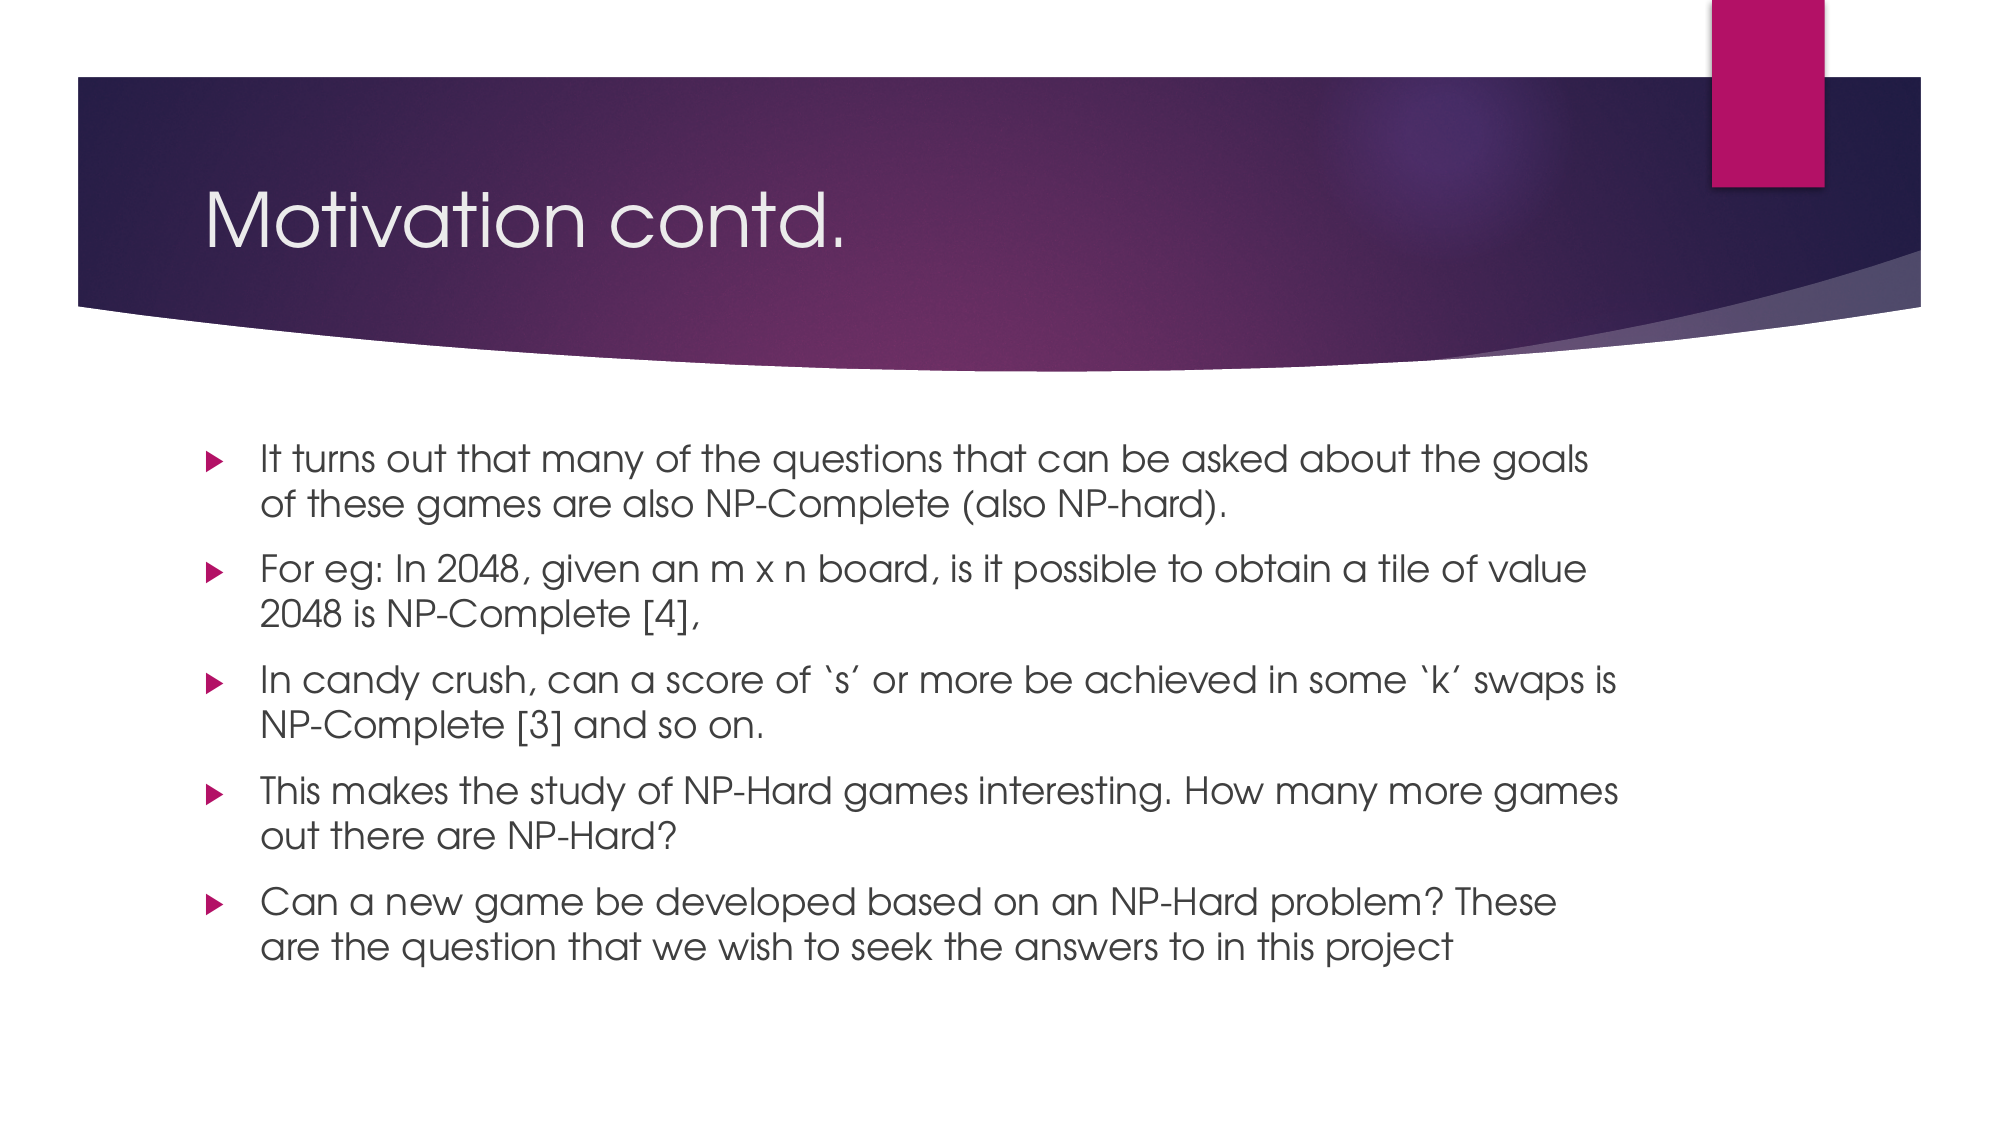

# Motivation contd.
It turns out that many of the questions that can be asked about the goals of these games are also NP-Complete (also NP-hard).
For eg: In 2048, given an m x n board, is it possible to obtain a tile of value 2048 is NP-Complete [4],
In candy crush, can a score of ‘s’ or more be achieved in some ‘k’ swaps is NP-Complete [3] and so on.
This makes the study of NP-Hard games interesting. How many more games out there are NP-Hard?
Can a new game be developed based on an NP-Hard problem? These are the question that we wish to seek the answers to in this project